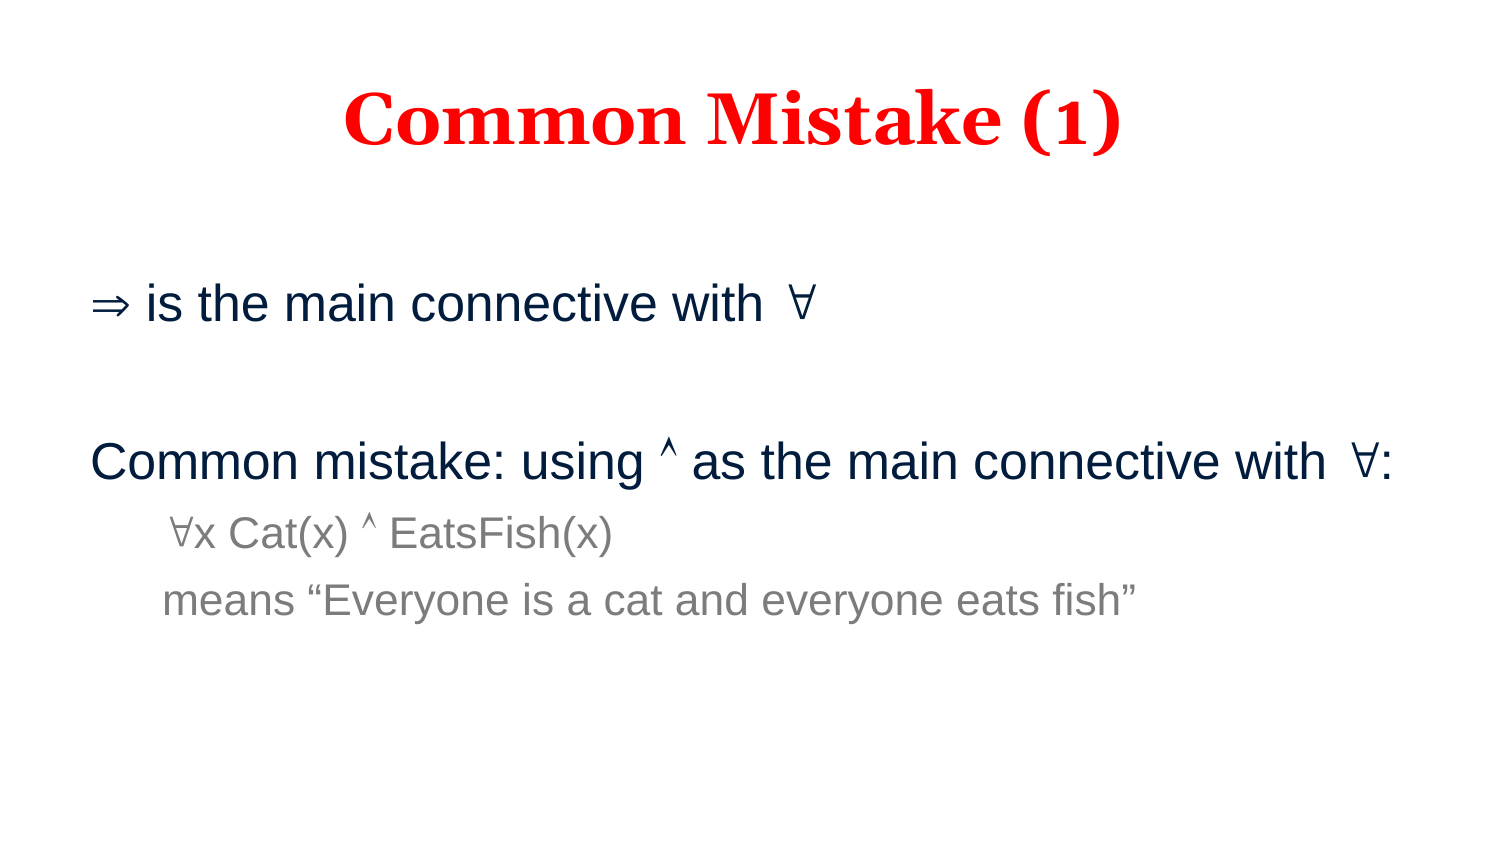

# Common Mistake (1)
⇒ is the main connective with ∀

Common mistake: using ∧ as the main connective with ∀:
∀x Cat(x) ∧ EatsFish(x)
means “Everyone is a cat and everyone eats fish”